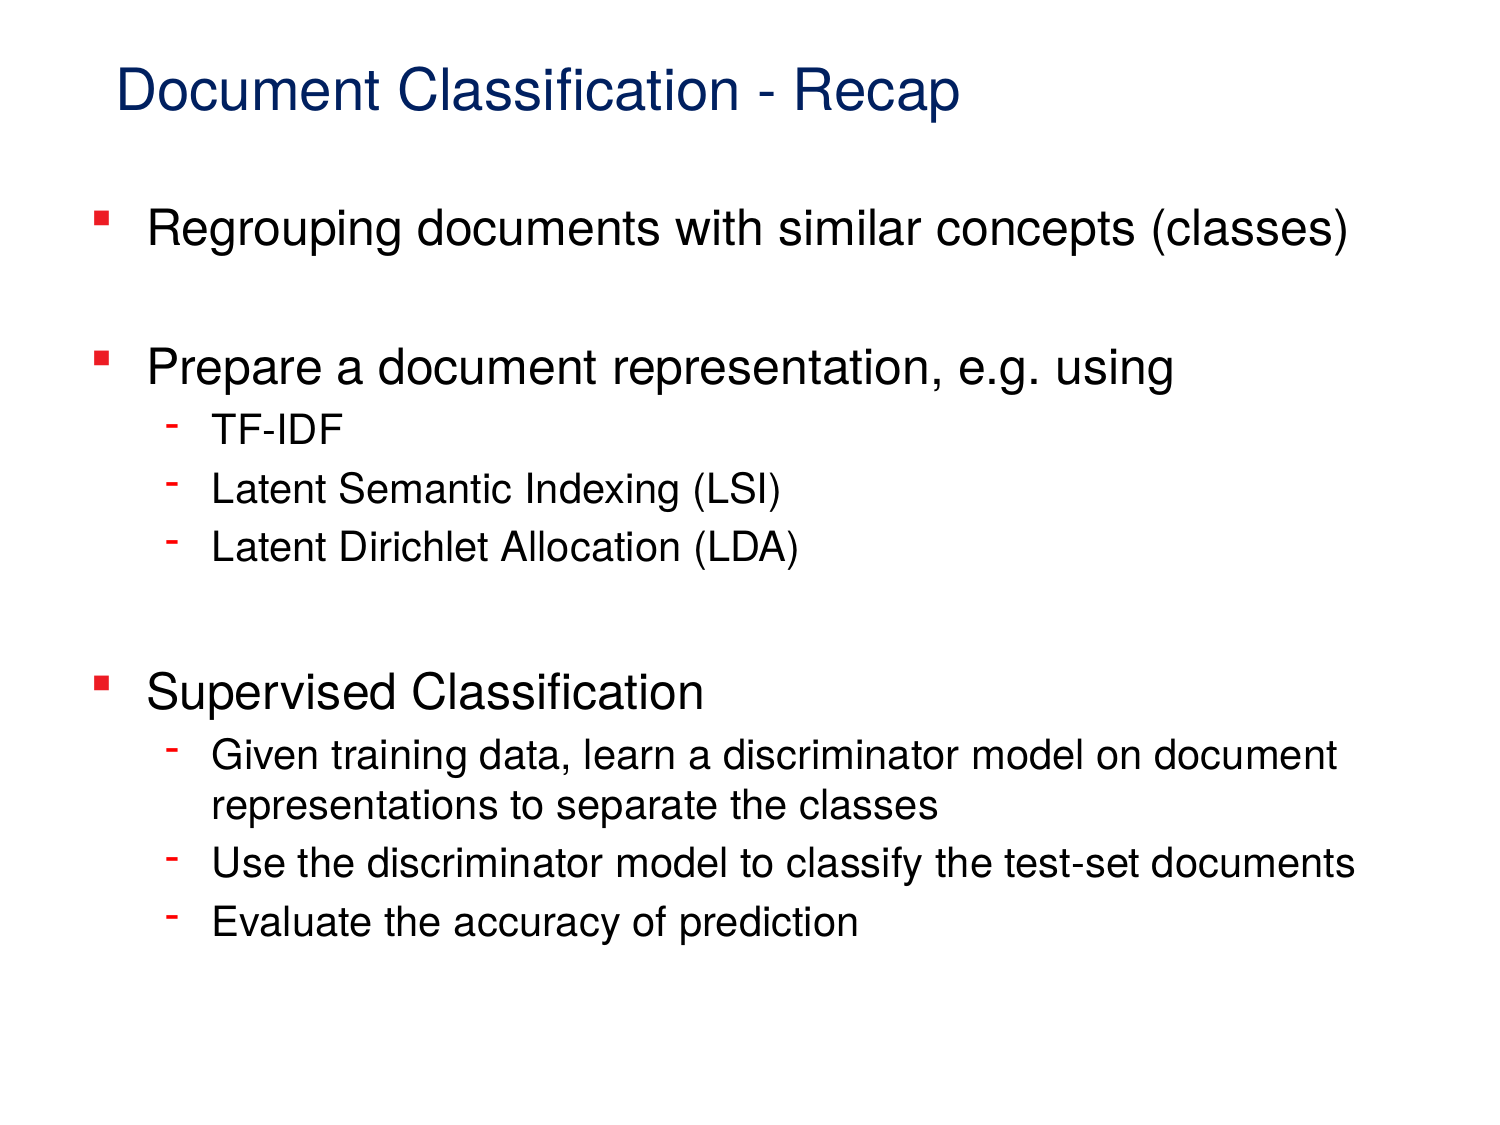

# Document Classification - Recap
Regrouping documents with similar concepts (classes)

Prepare a document representation, e.g. using
TF-IDF
Latent Semantic Indexing (LSI)
Latent Dirichlet Allocation (LDA)

Supervised Classification
Given training data, learn a discriminator model on document representations to separate the classes
Use the discriminator model to classify the test-set documents
Evaluate the accuracy of prediction